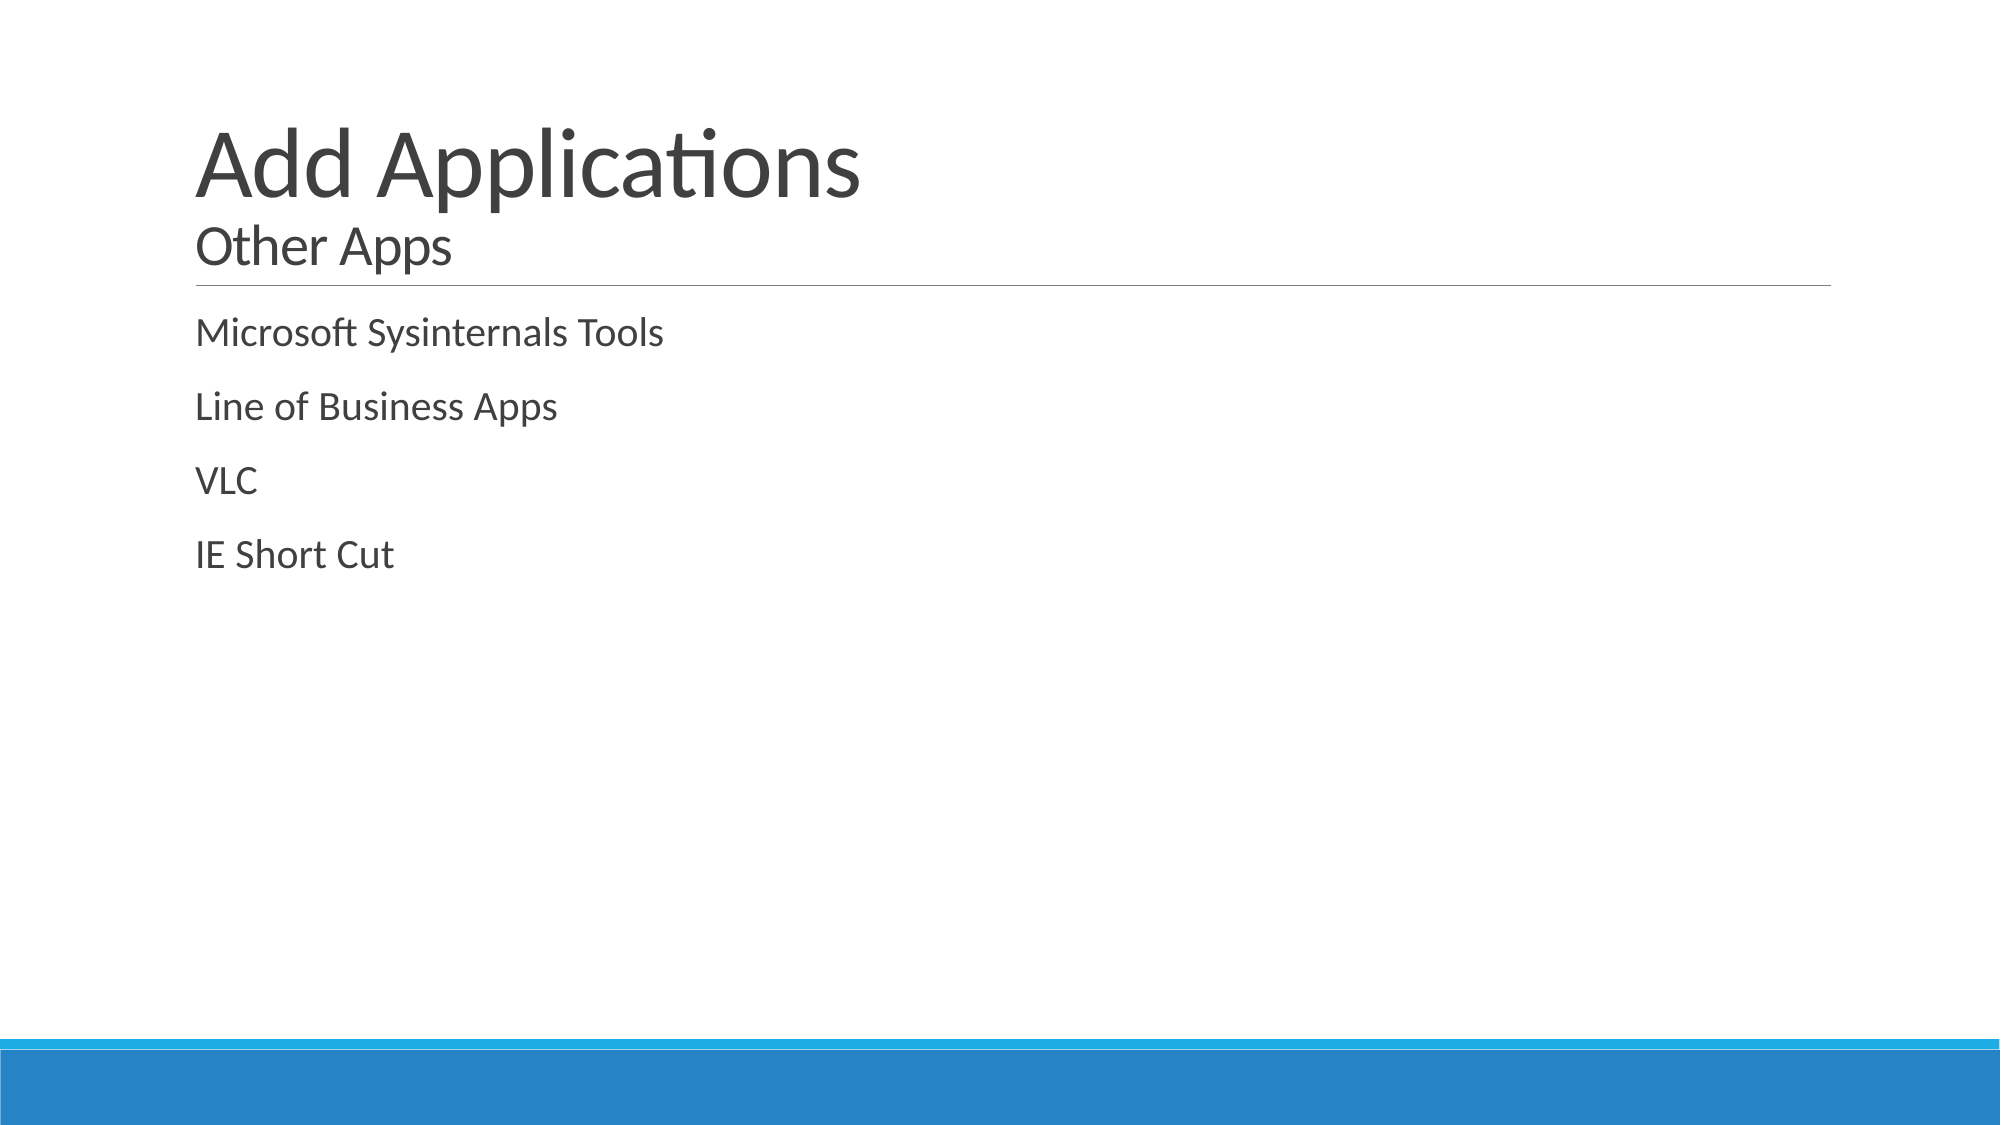

# Add Applications Other Apps
Microsoft Sysinternals Tools
Line of Business Apps
VLC
IE Short Cut